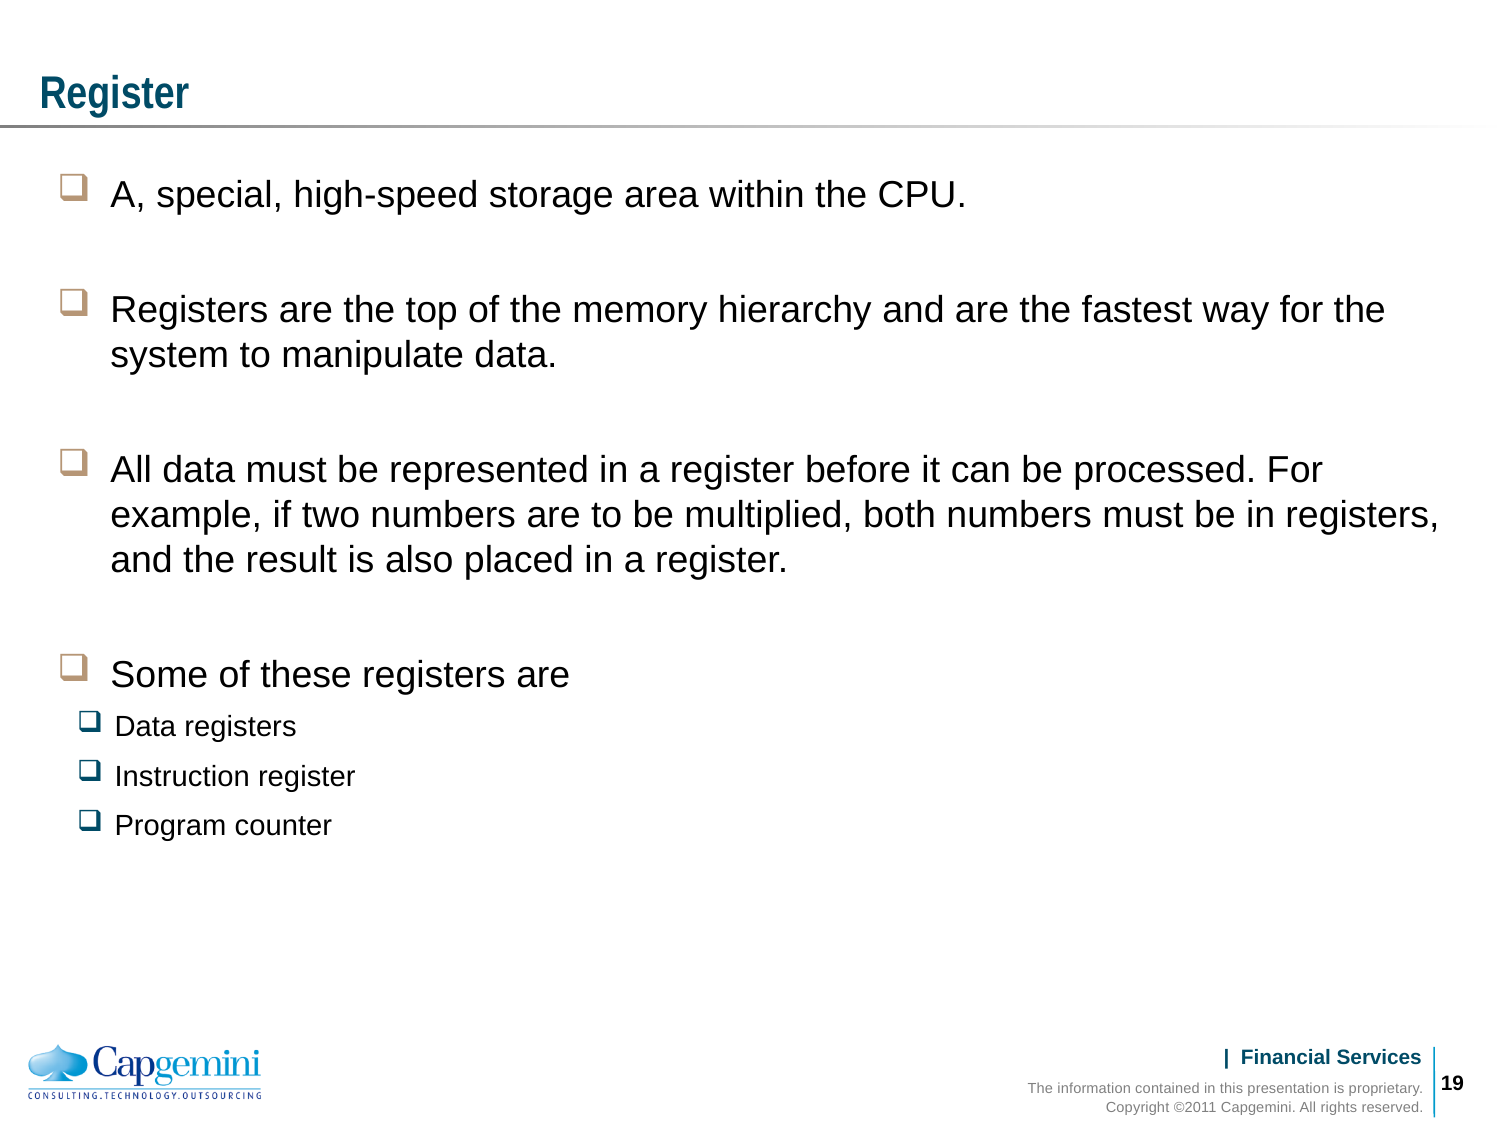

# Register
A, special, high-speed storage area within the CPU.

Registers are the top of the memory hierarchy and are the fastest way for the system to manipulate data.

All data must be represented in a register before it can be processed. For example, if two numbers are to be multiplied, both numbers must be in registers, and the result is also placed in a register.

Some of these registers are
Data registers
Instruction register
Program counter